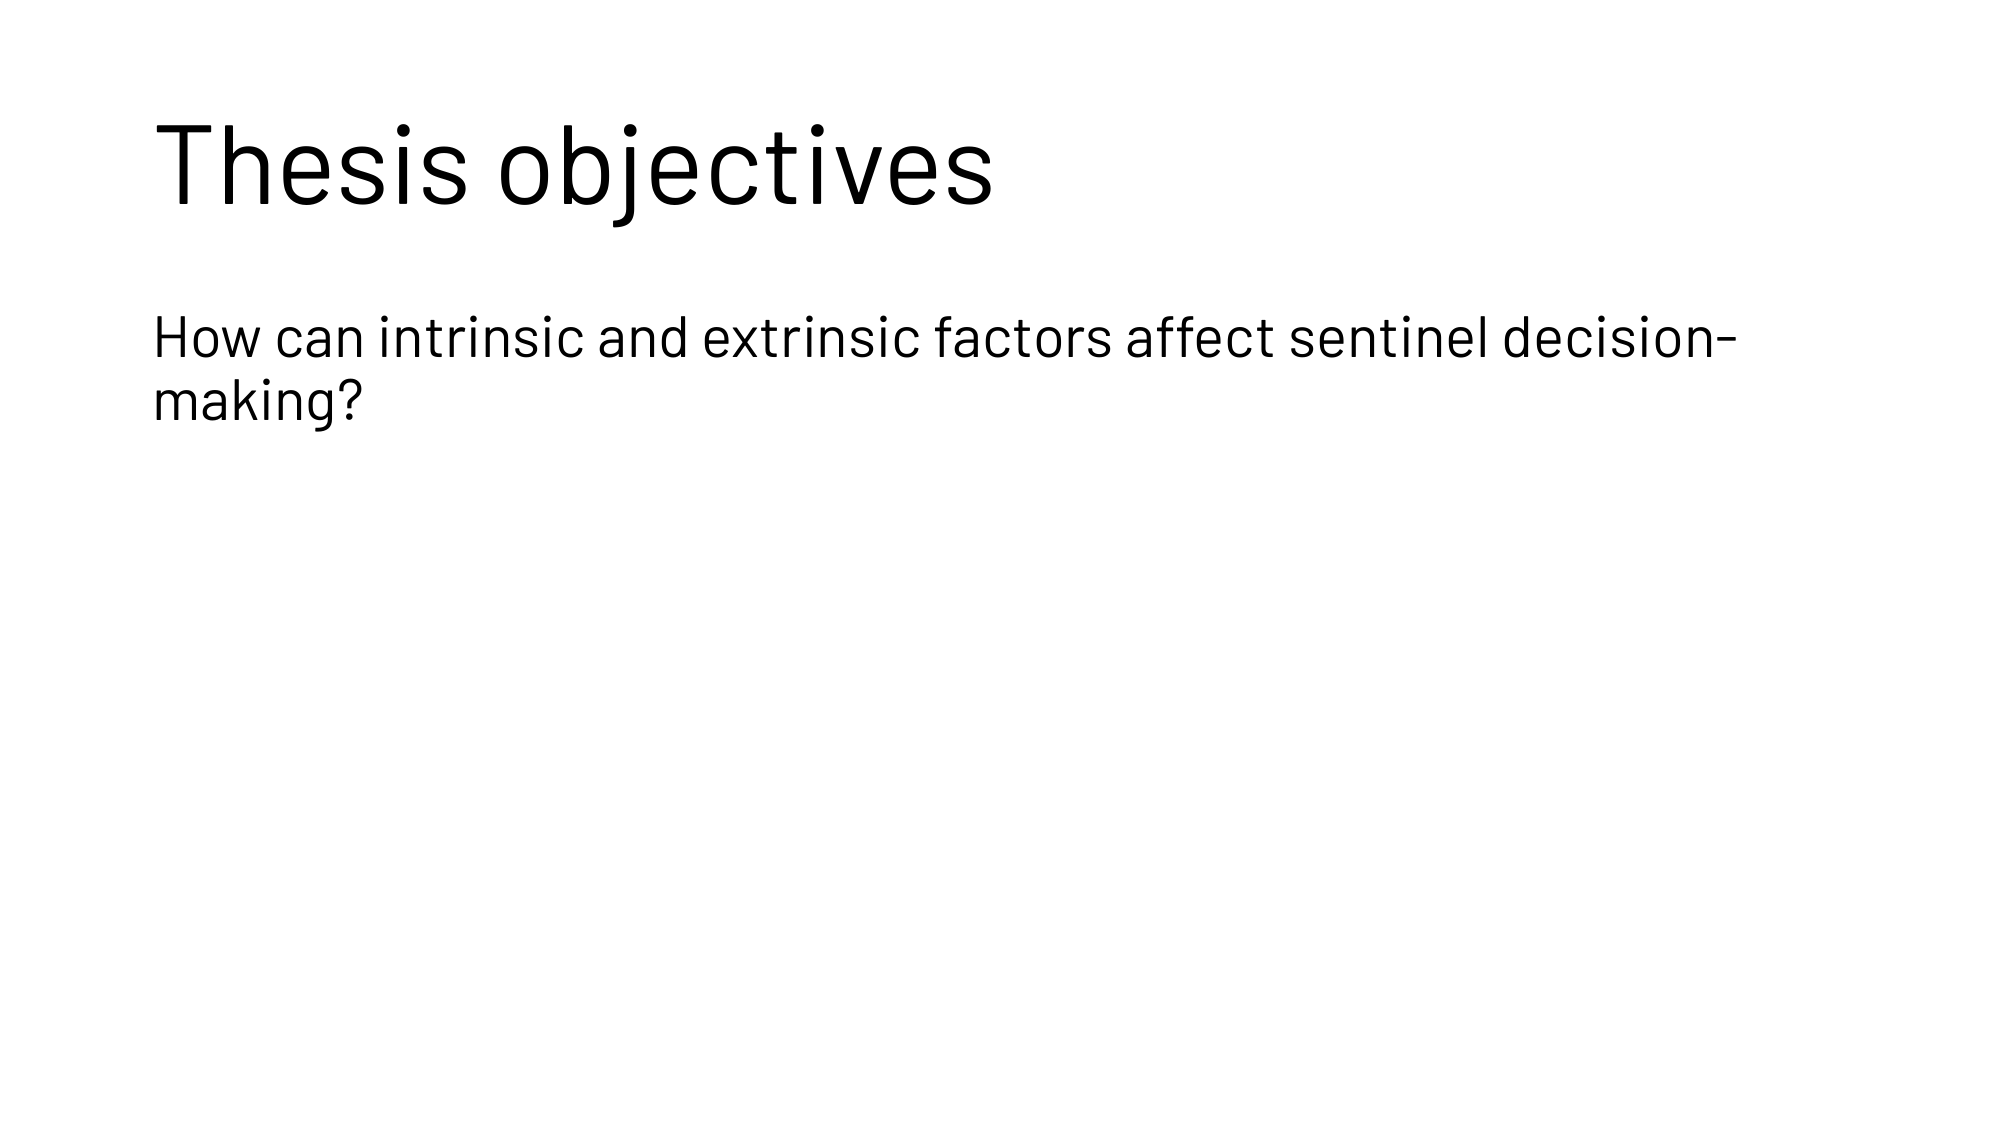

# Thesis objectives
How can intrinsic and extrinsic factors affect sentinel decision-making?